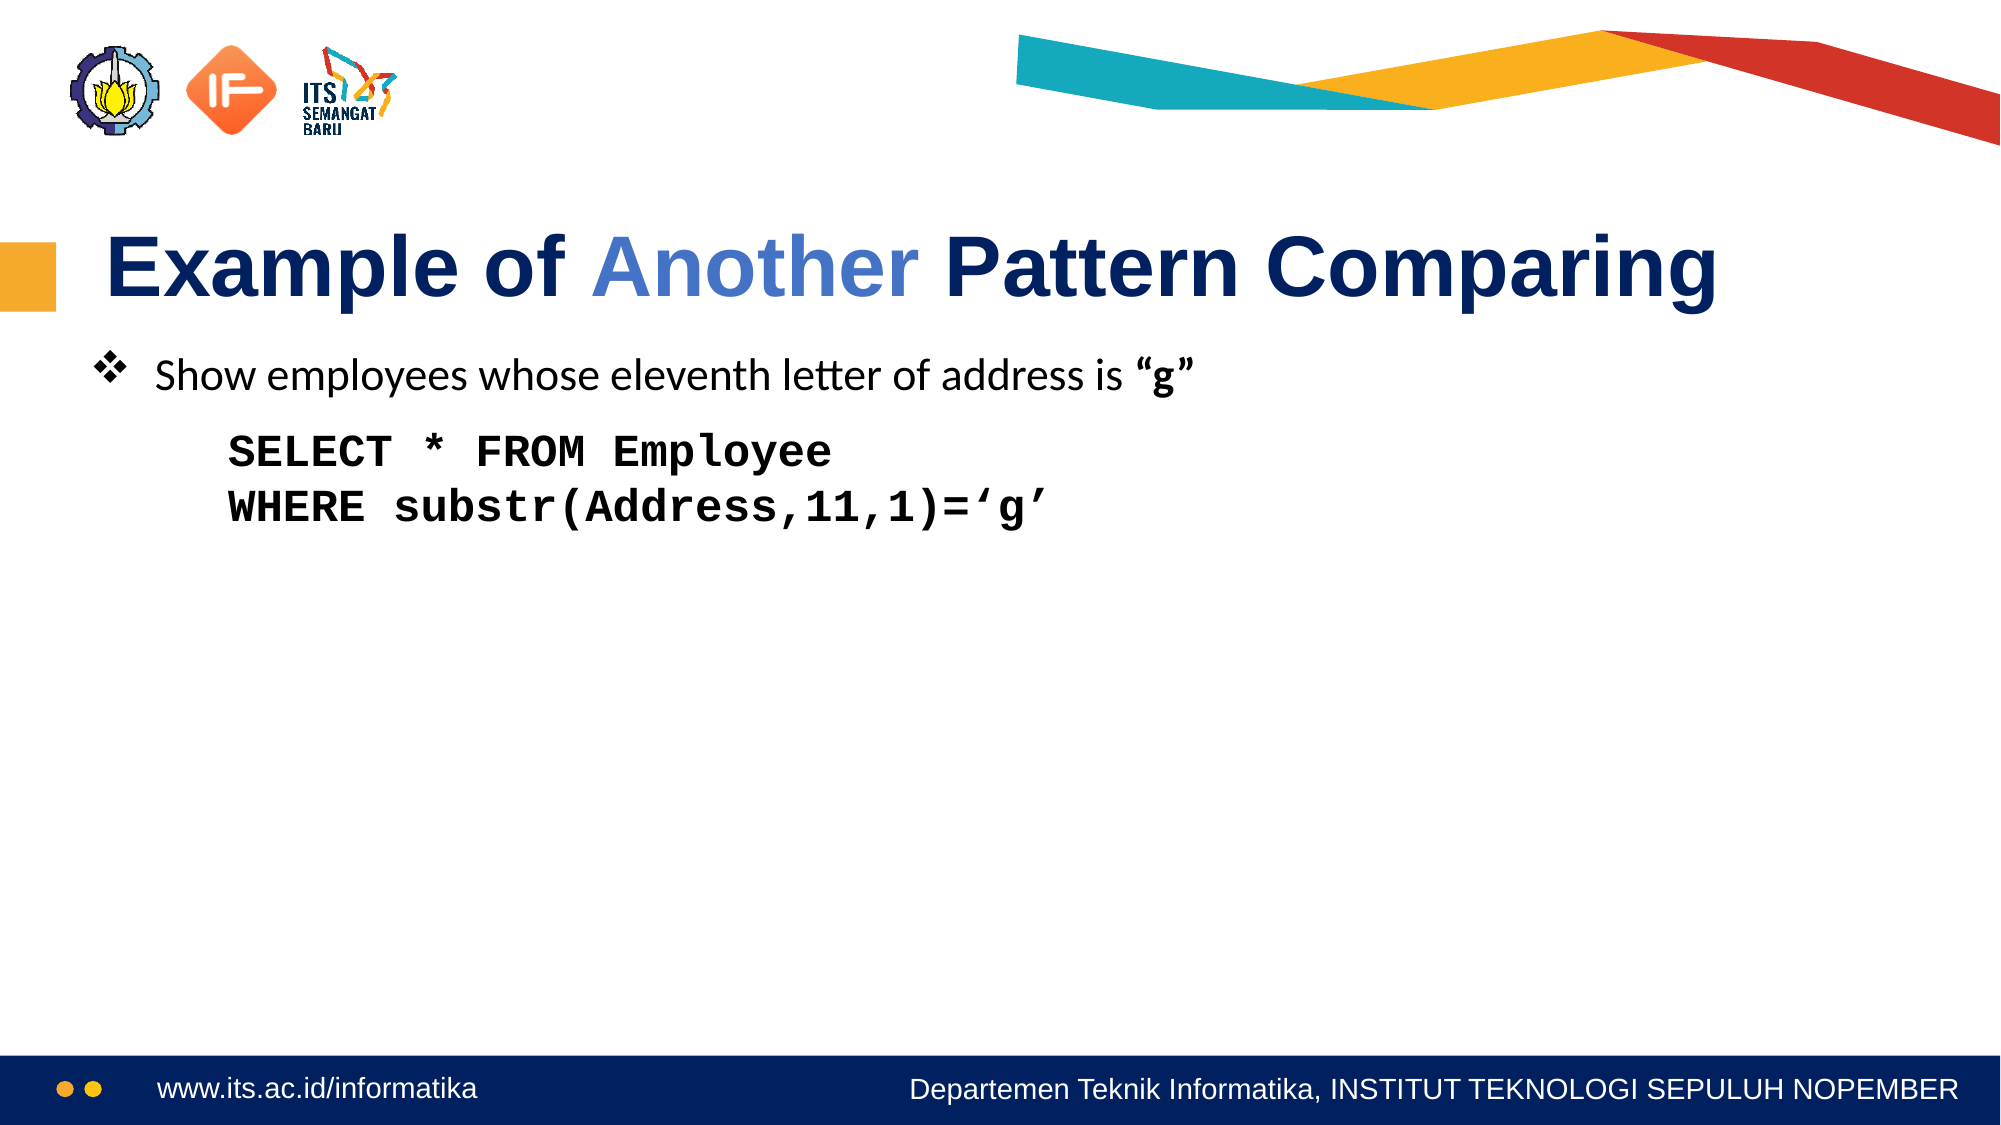

# Example of Another Pattern Comparing
Show employees whose eleventh letter of address is “g”
SELECT * FROM Employee
WHERE substr(Address,11,1)=‘g’